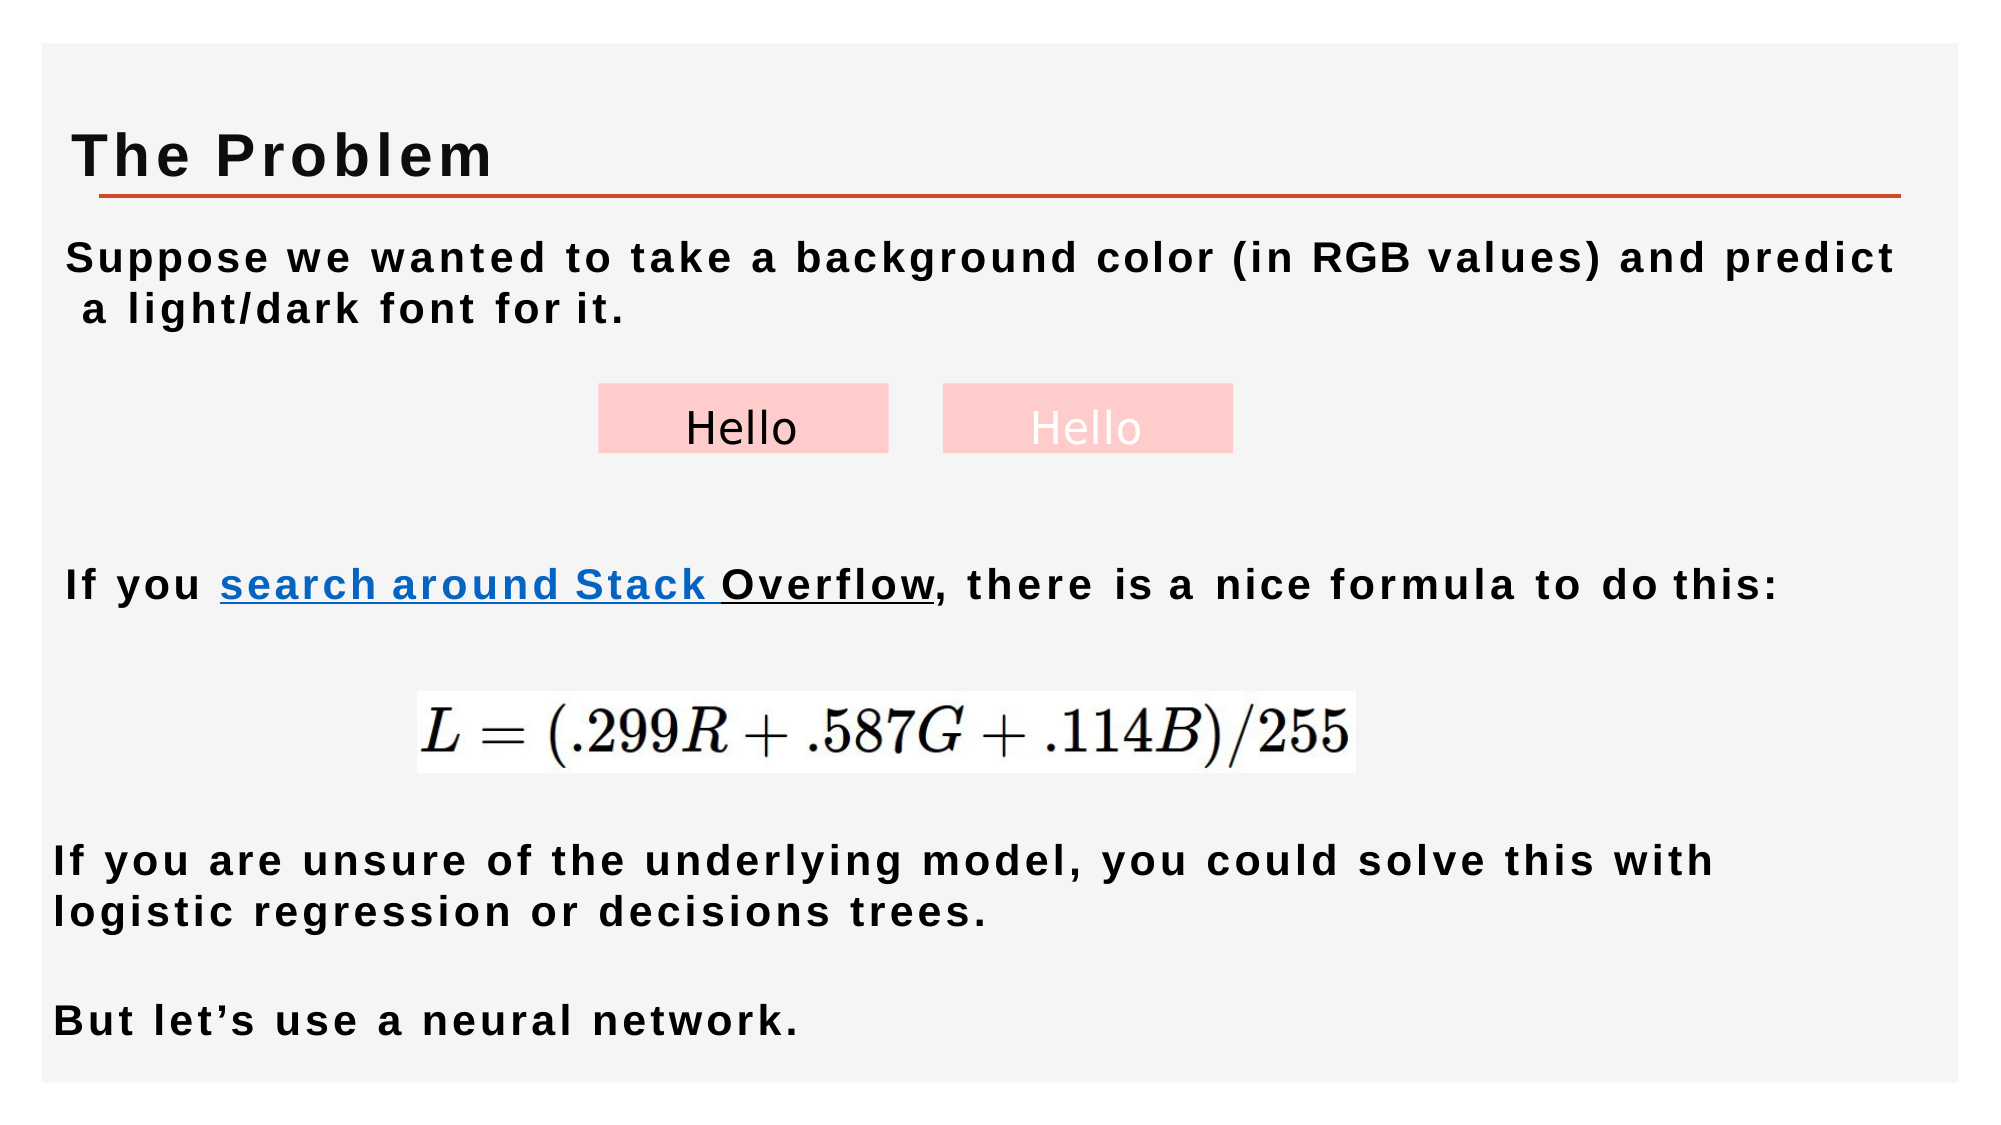

# The Problem
Suppose we wanted to take a background color (in RGB values) and predict  a light/dark font for it.
Hello
Hello
If you search around Stack Overflow, there is a nice formula to do this:

If you are unsure of the underlying model, you could solve this with logistic regression or decisions trees.

But let’s use a neural network.
107